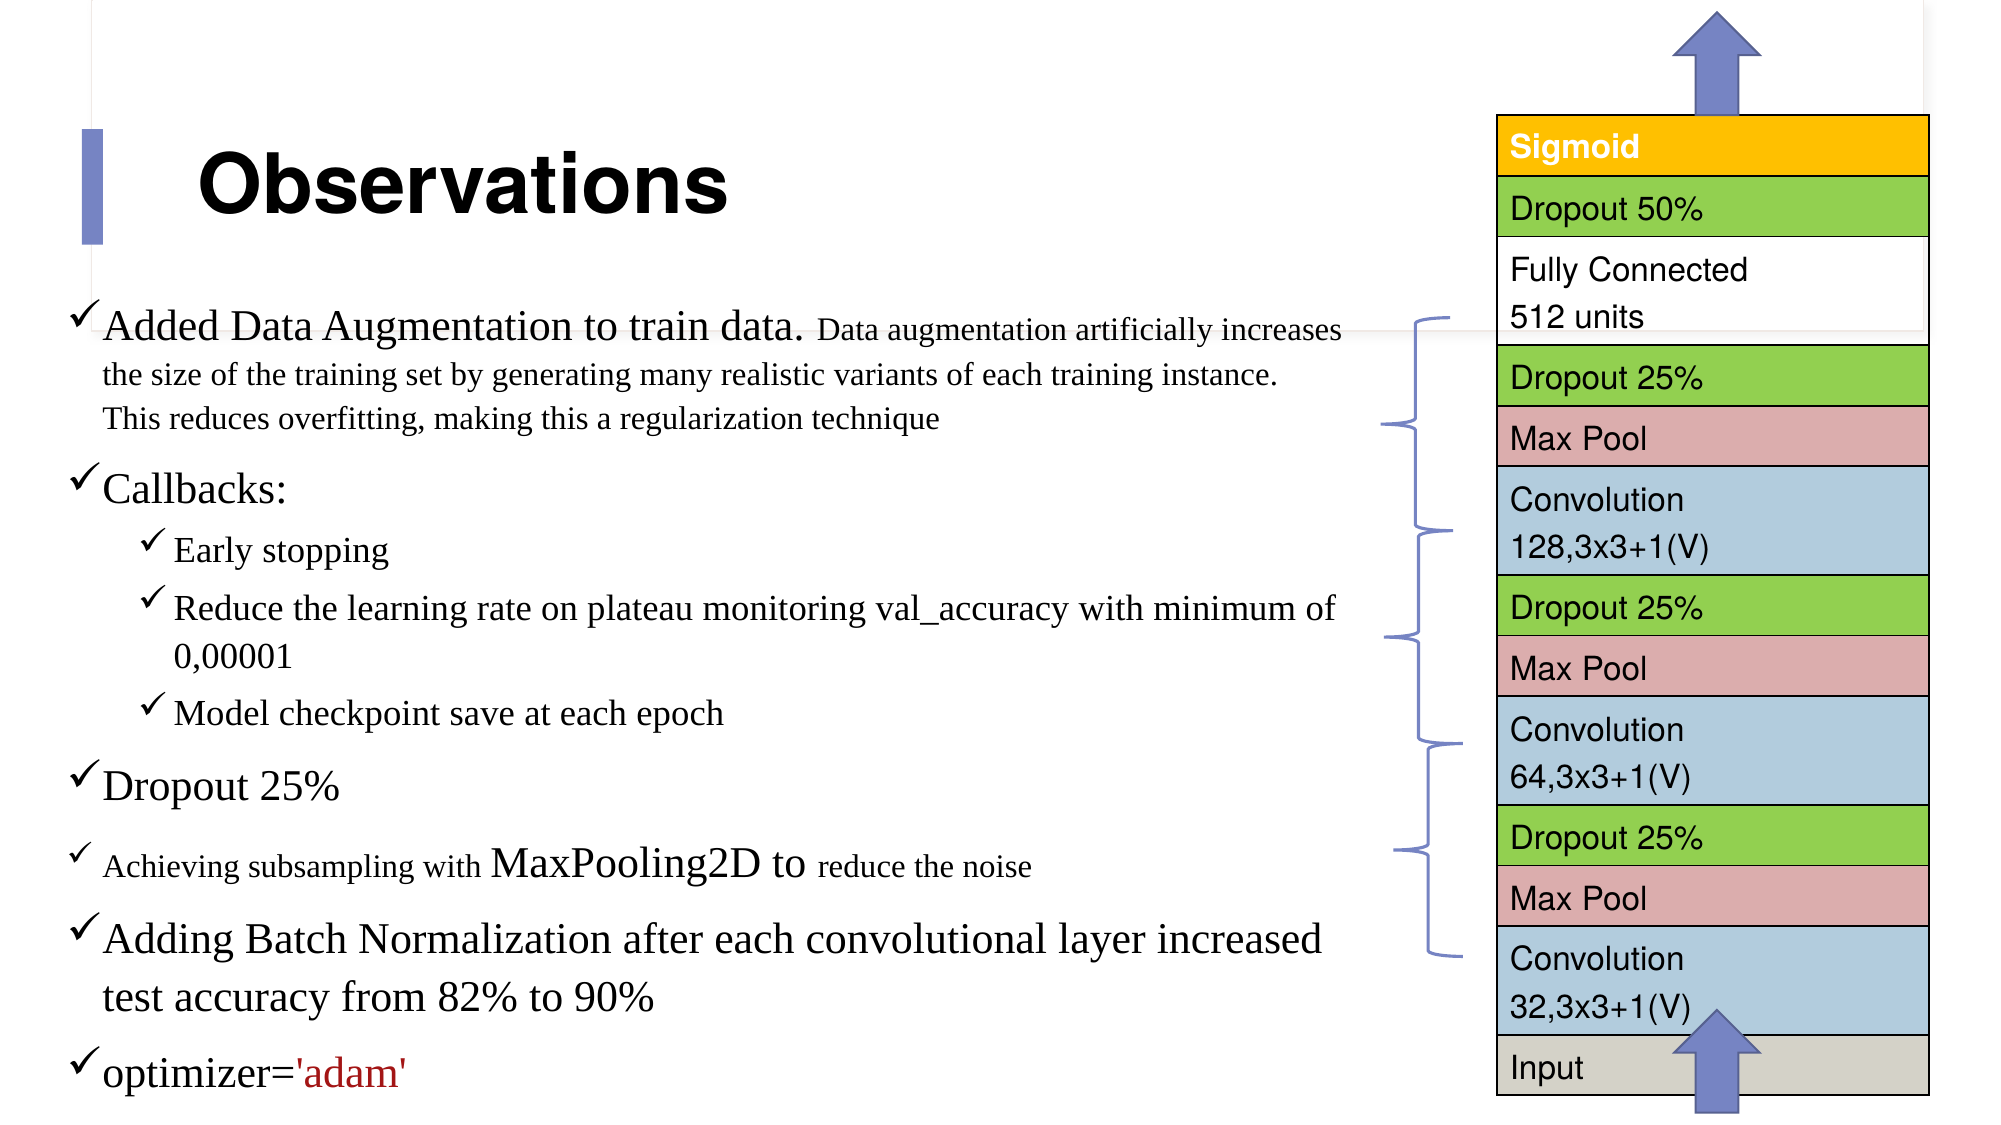

# Observations
| Sigmoid |
| --- |
| Dropout 50% |
| Fully Connected 512 units |
| Dropout 25% |
| Max Pool |
| Convolution 128,3x3+1(V) |
| Dropout 25% |
| Max Pool |
| Convolution 64,3x3+1(V) |
| Dropout 25% |
| Max Pool |
| Convolution 32,3x3+1(V) |
| Input |
Added Data Augmentation to train data. Data augmentation artificially increases the size of the training set by generating many realistic variants of each training instance. This reduces overfitting, making this a regularization technique
Callbacks:
Early stopping
Reduce the learning rate on plateau monitoring val_accuracy with minimum of 0,00001
Model checkpoint save at each epoch
Dropout 25%
Achieving subsampling with MaxPooling2D to reduce the noise
Adding Batch Normalization after each convolutional layer increased test accuracy from 82% to 90%
optimizer='adam'